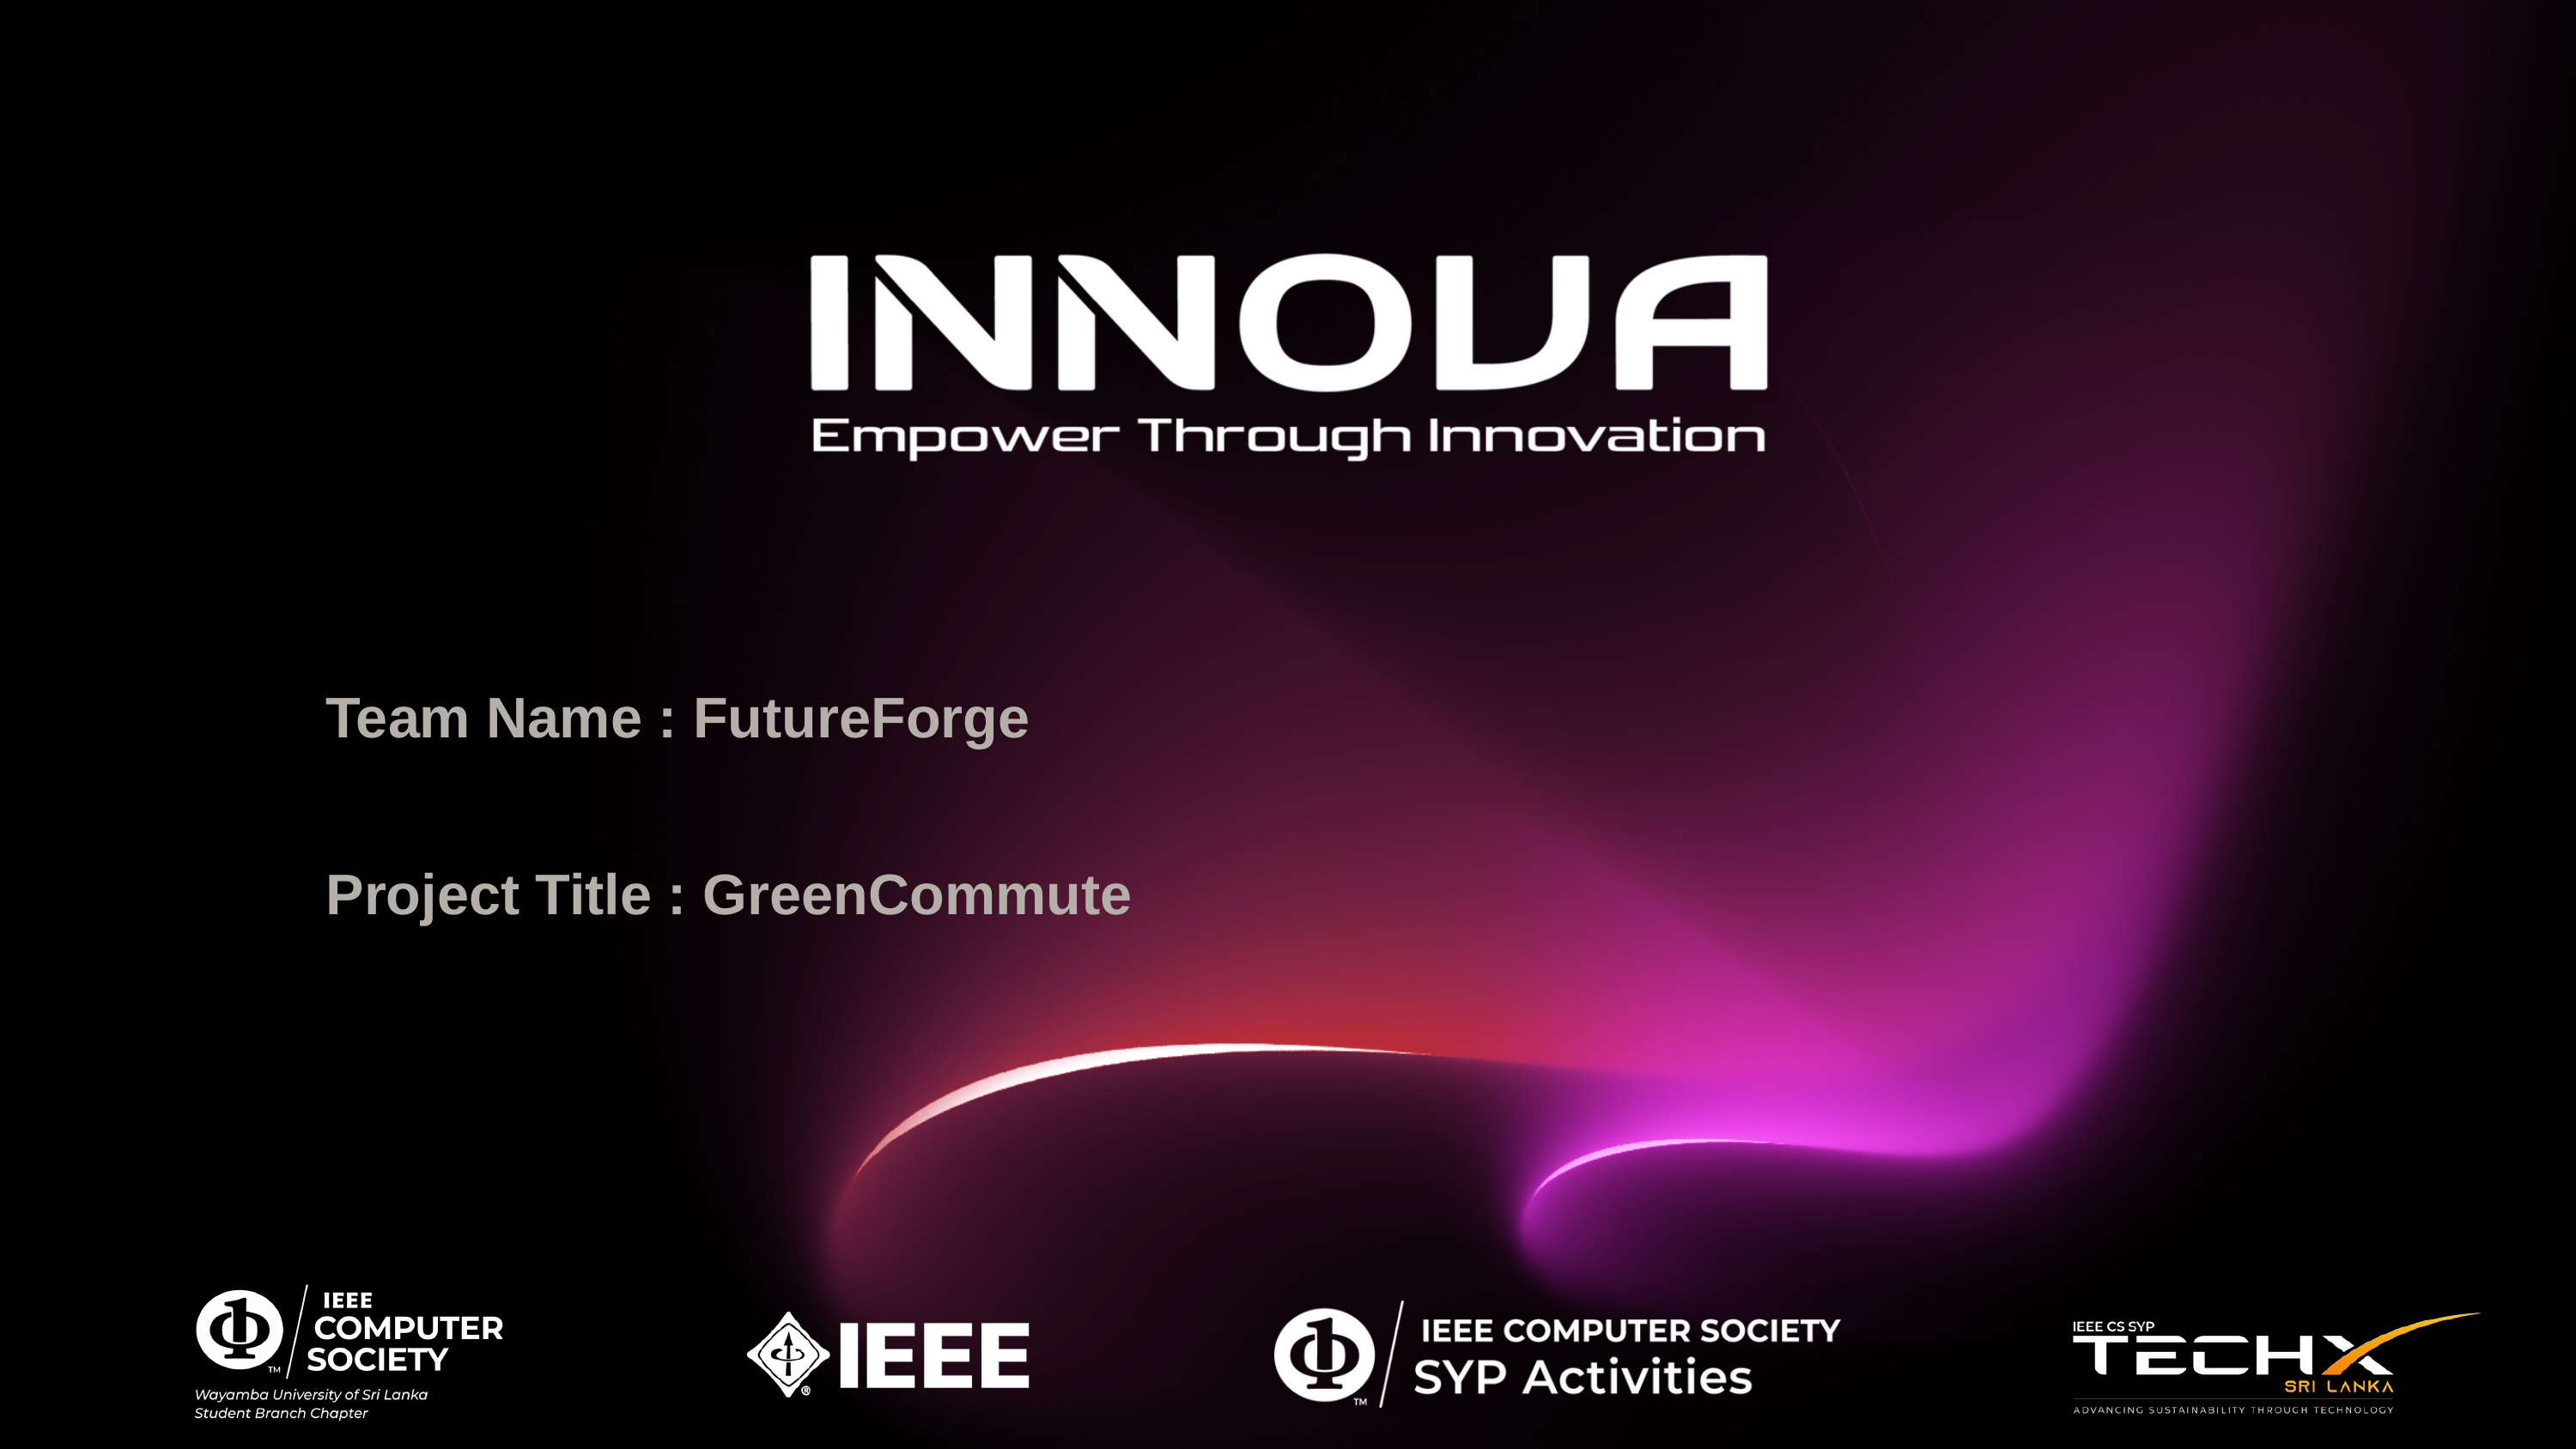

Team Name : FutureForge
Project Title : GreenCommute